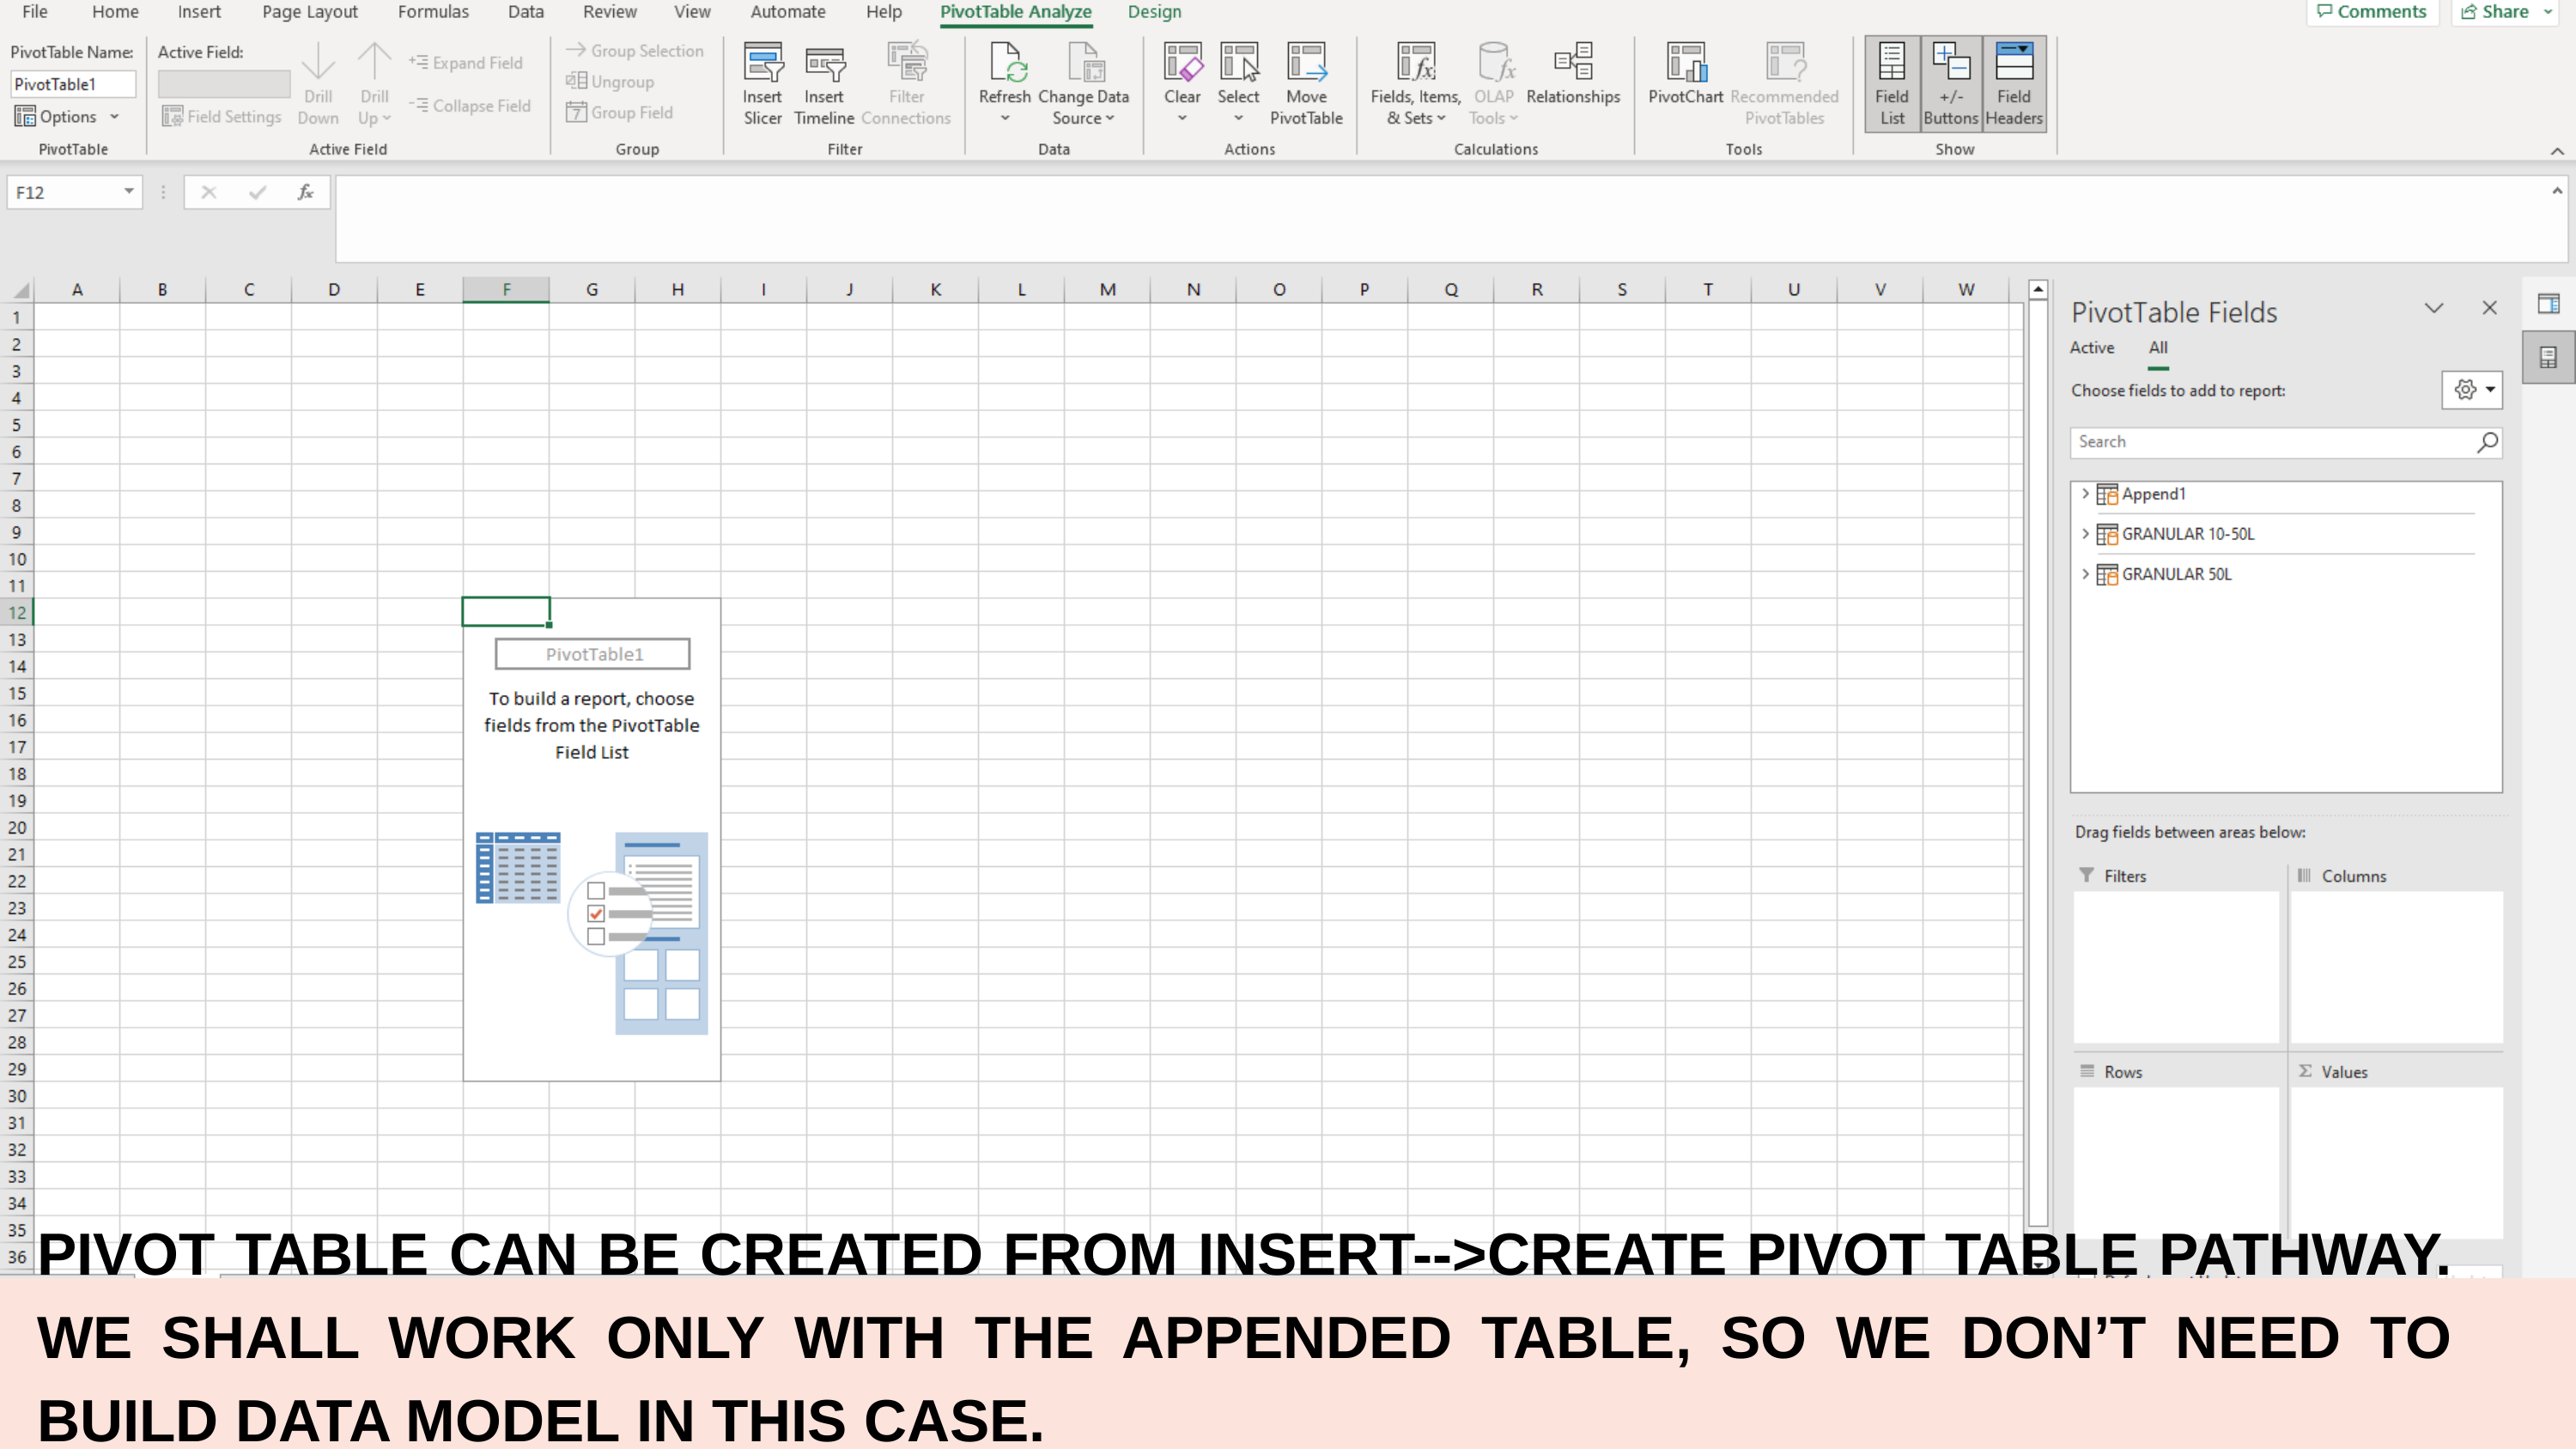

PIVOT TABLE CAN BE CREATED FROM INSERT-->CREATE PIVOT TABLE PATHWAY. WE SHALL WORK ONLY WITH THE APPENDED TABLE, SO WE DON’T NEED TO BUILD DATA MODEL IN THIS CASE.